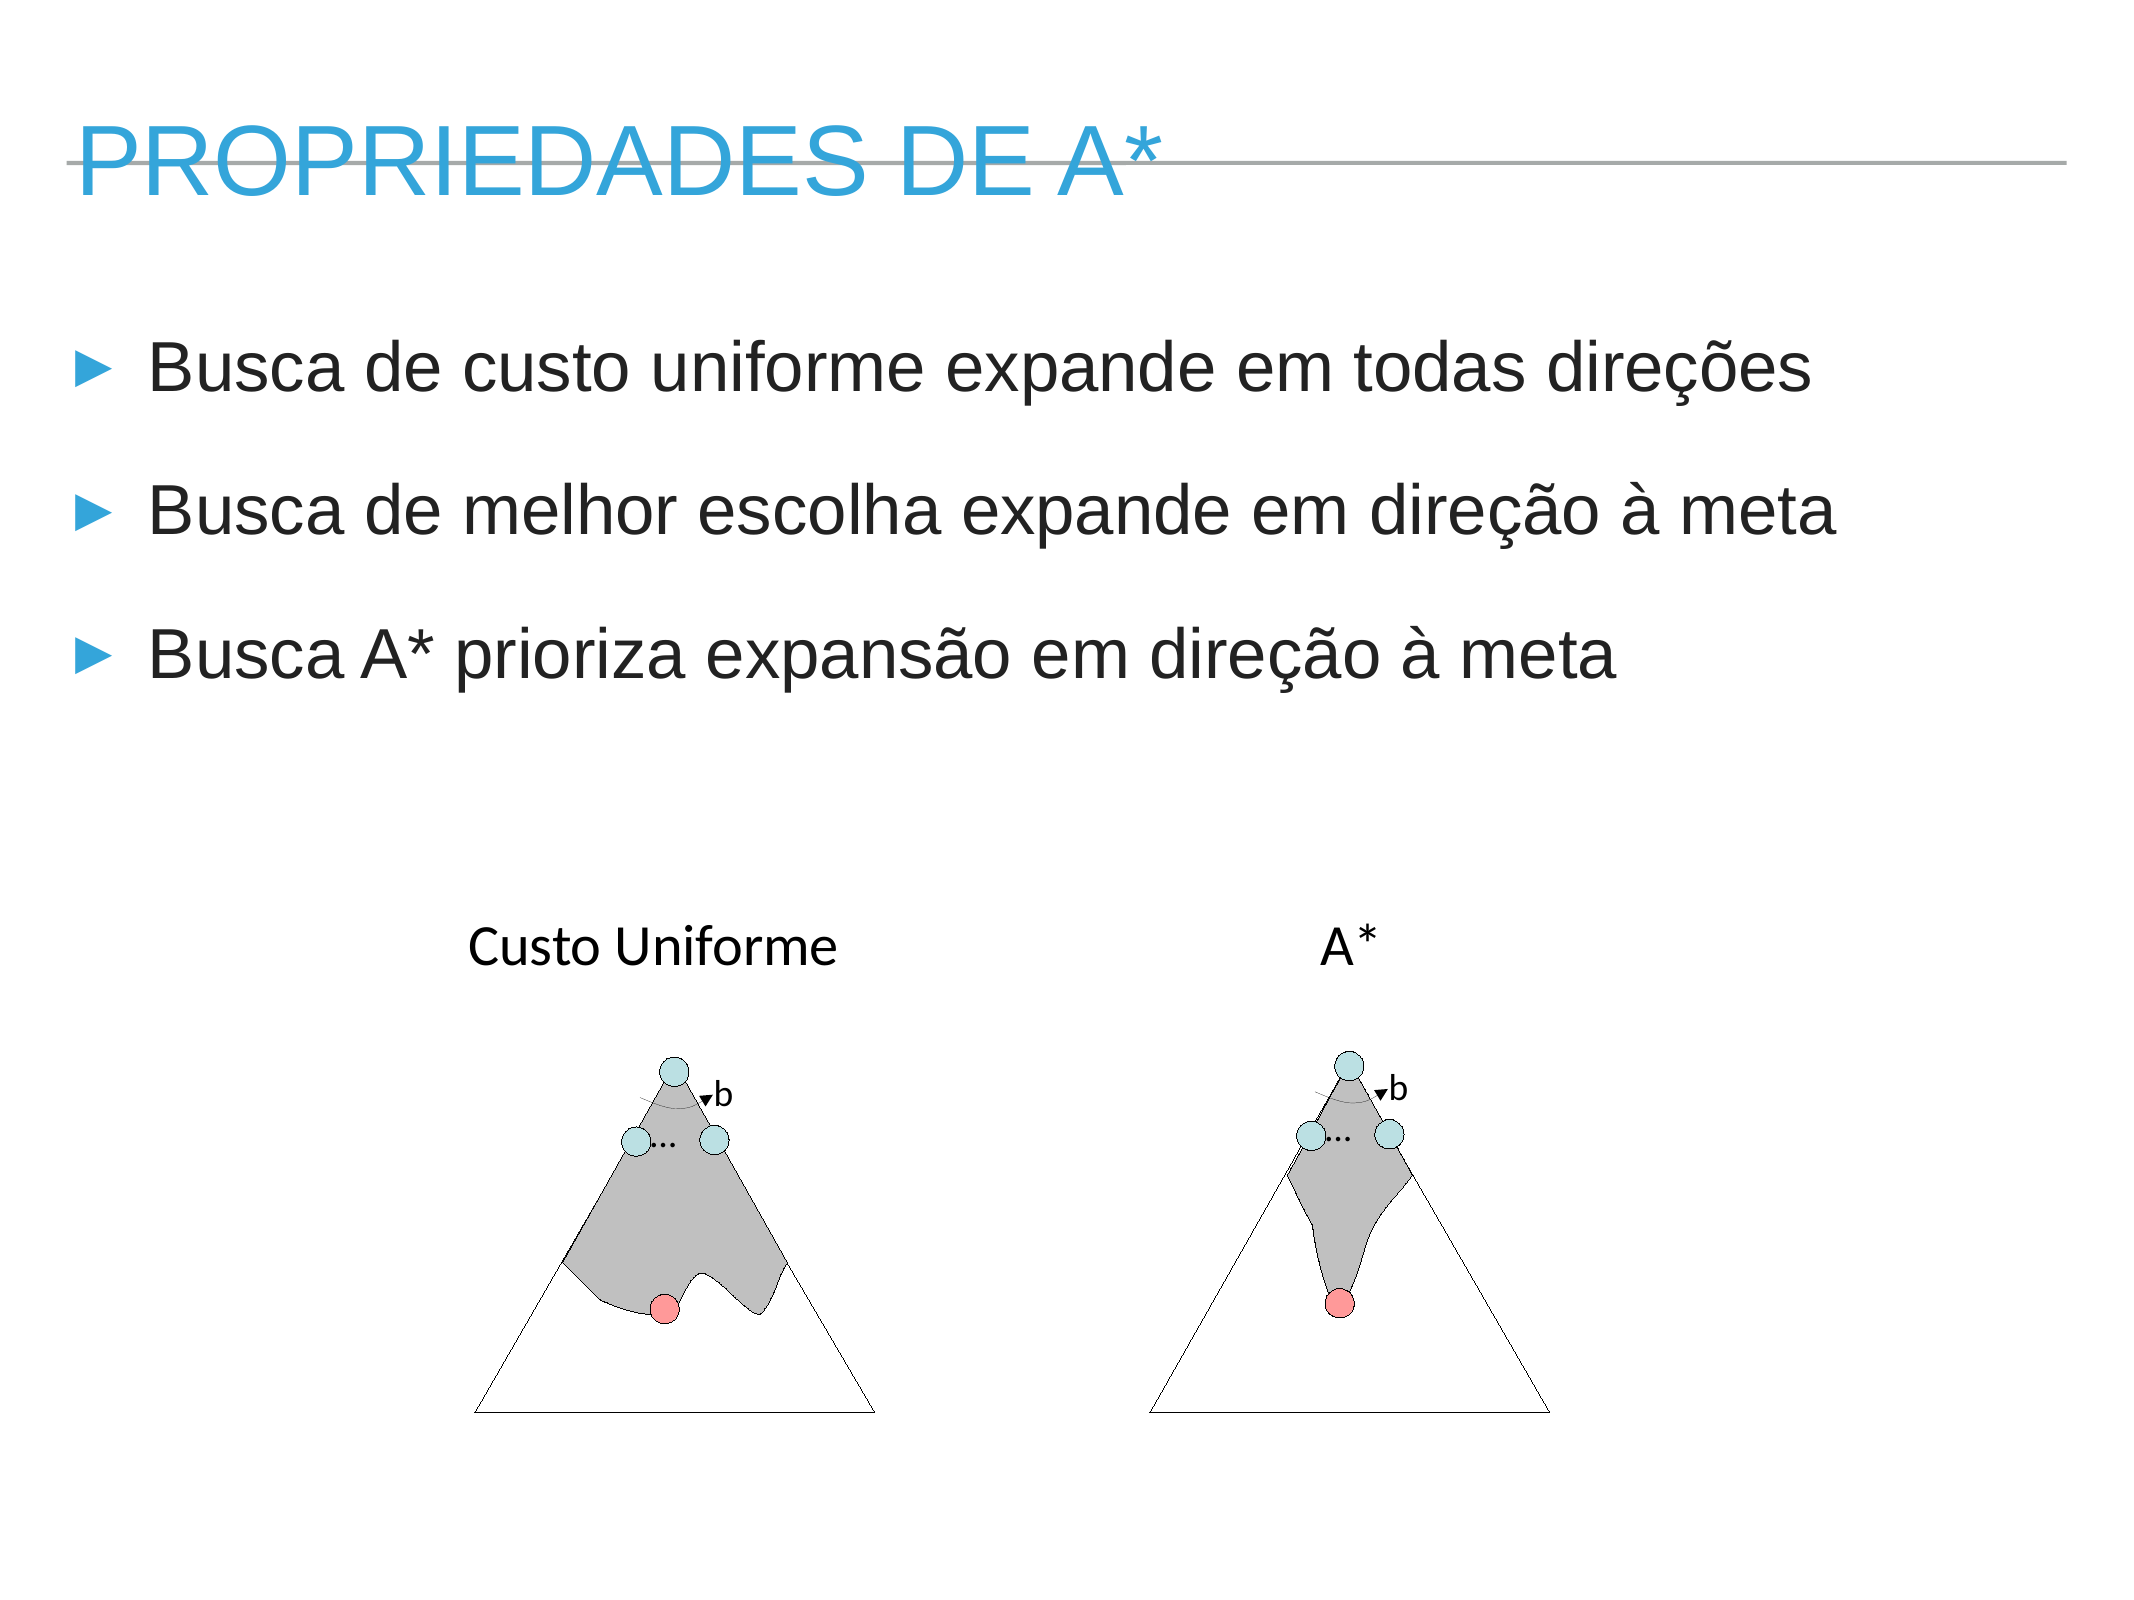

Propriedades de A*
Busca de custo uniforme expande em todas direções
Busca de melhor escolha expande em direção à meta
Busca A* prioriza expansão em direção à meta
Custo Uniforme
A*

b

b

…
…